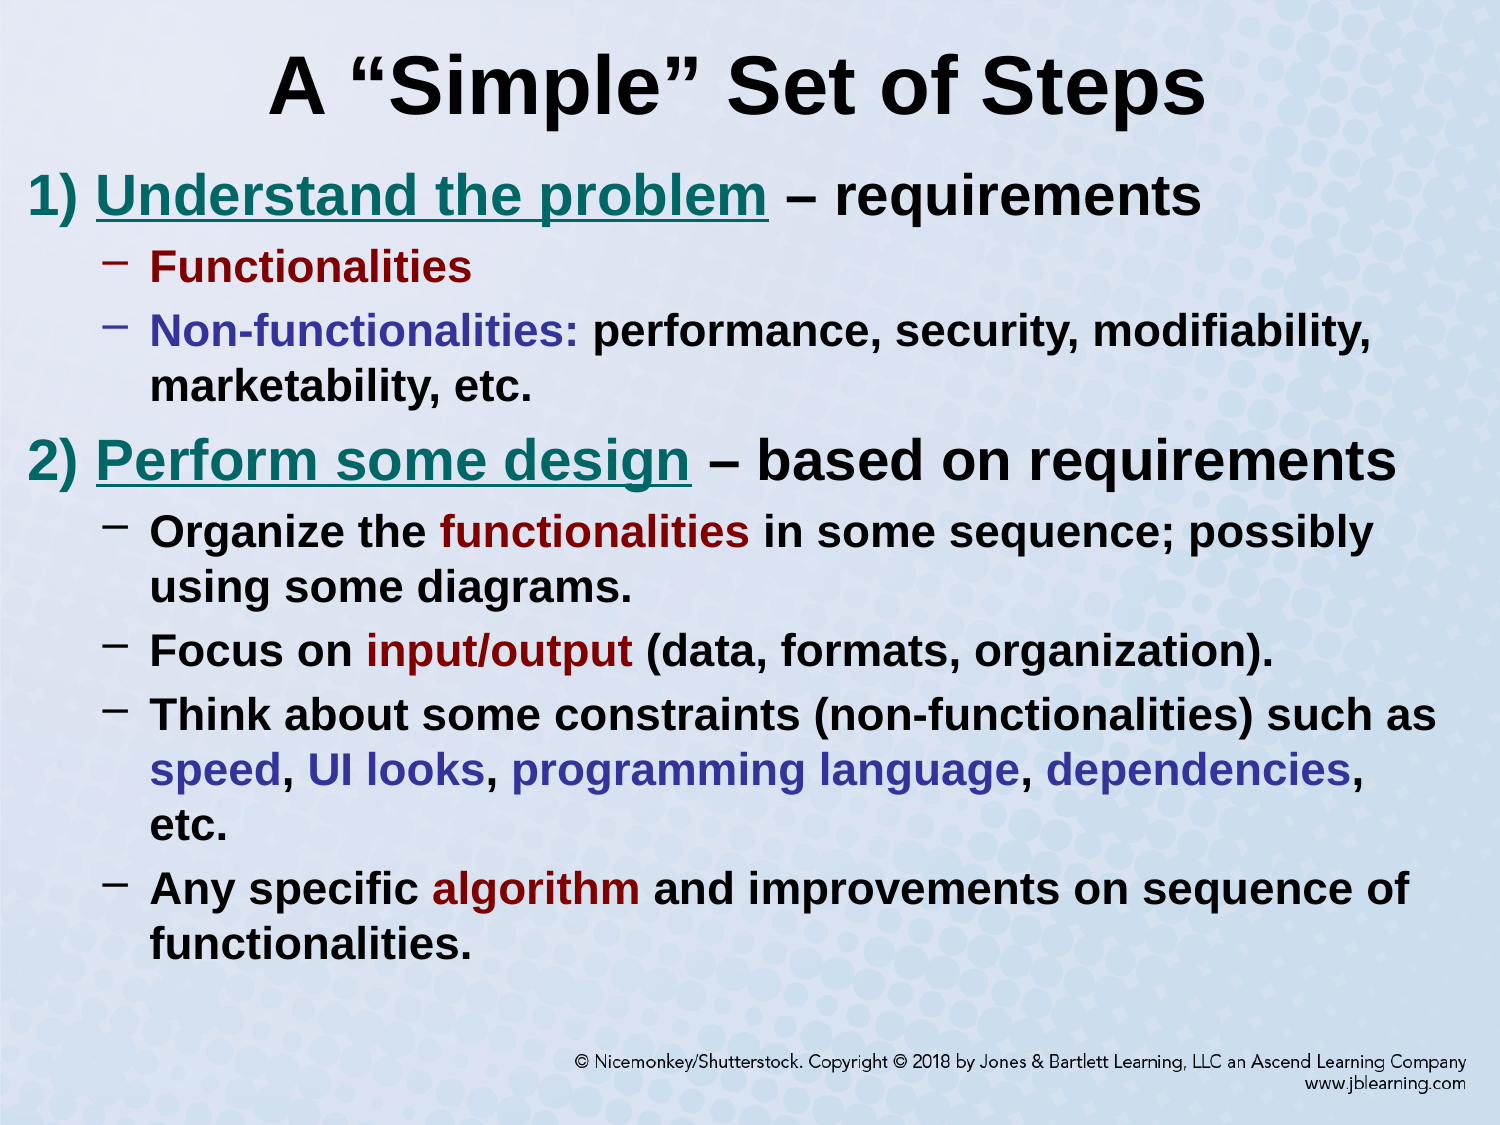

# A “Simple” Set of Steps
1) Understand the problem – requirements
Functionalities
Non-functionalities: performance, security, modifiability, marketability, etc.
2) Perform some design – based on requirements
Organize the functionalities in some sequence; possibly using some diagrams.
Focus on input/output (data, formats, organization).
Think about some constraints (non-functionalities) such as speed, UI looks, programming language, dependencies, etc.
Any specific algorithm and improvements on sequence of functionalities.